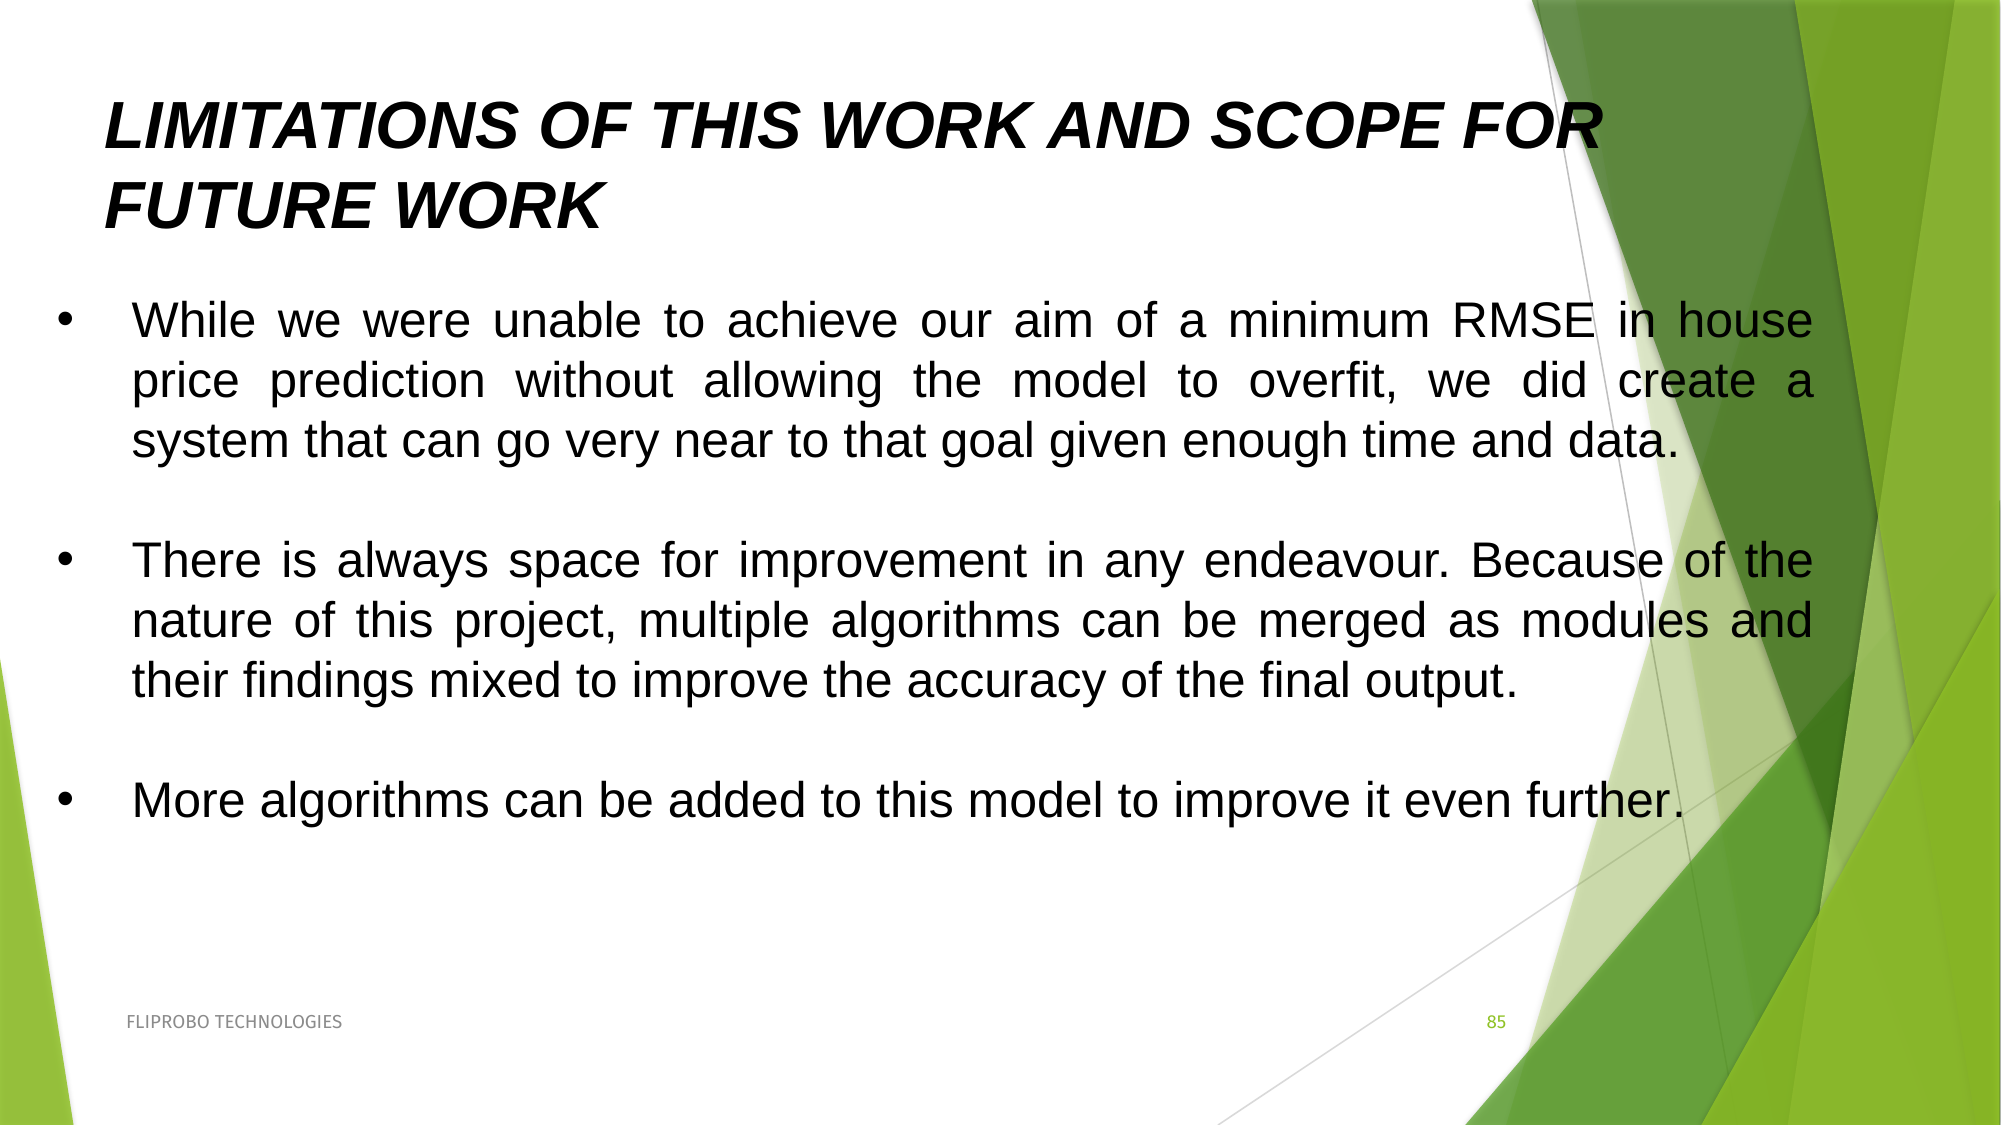

LIMITATIONS OF THIS WORK AND SCOPE FOR FUTURE WORK
While we were unable to achieve our aim of a minimum RMSE in house price prediction without allowing the model to overfit, we did create a system that can go very near to that goal given enough time and data.

There is always space for improvement in any endeavour. Because of the nature of this project, multiple algorithms can be merged as modules and their findings mixed to improve the accuracy of the final output.

More algorithms can be added to this model to improve it even further.
FLIPROBO TECHNOLOGIES
85